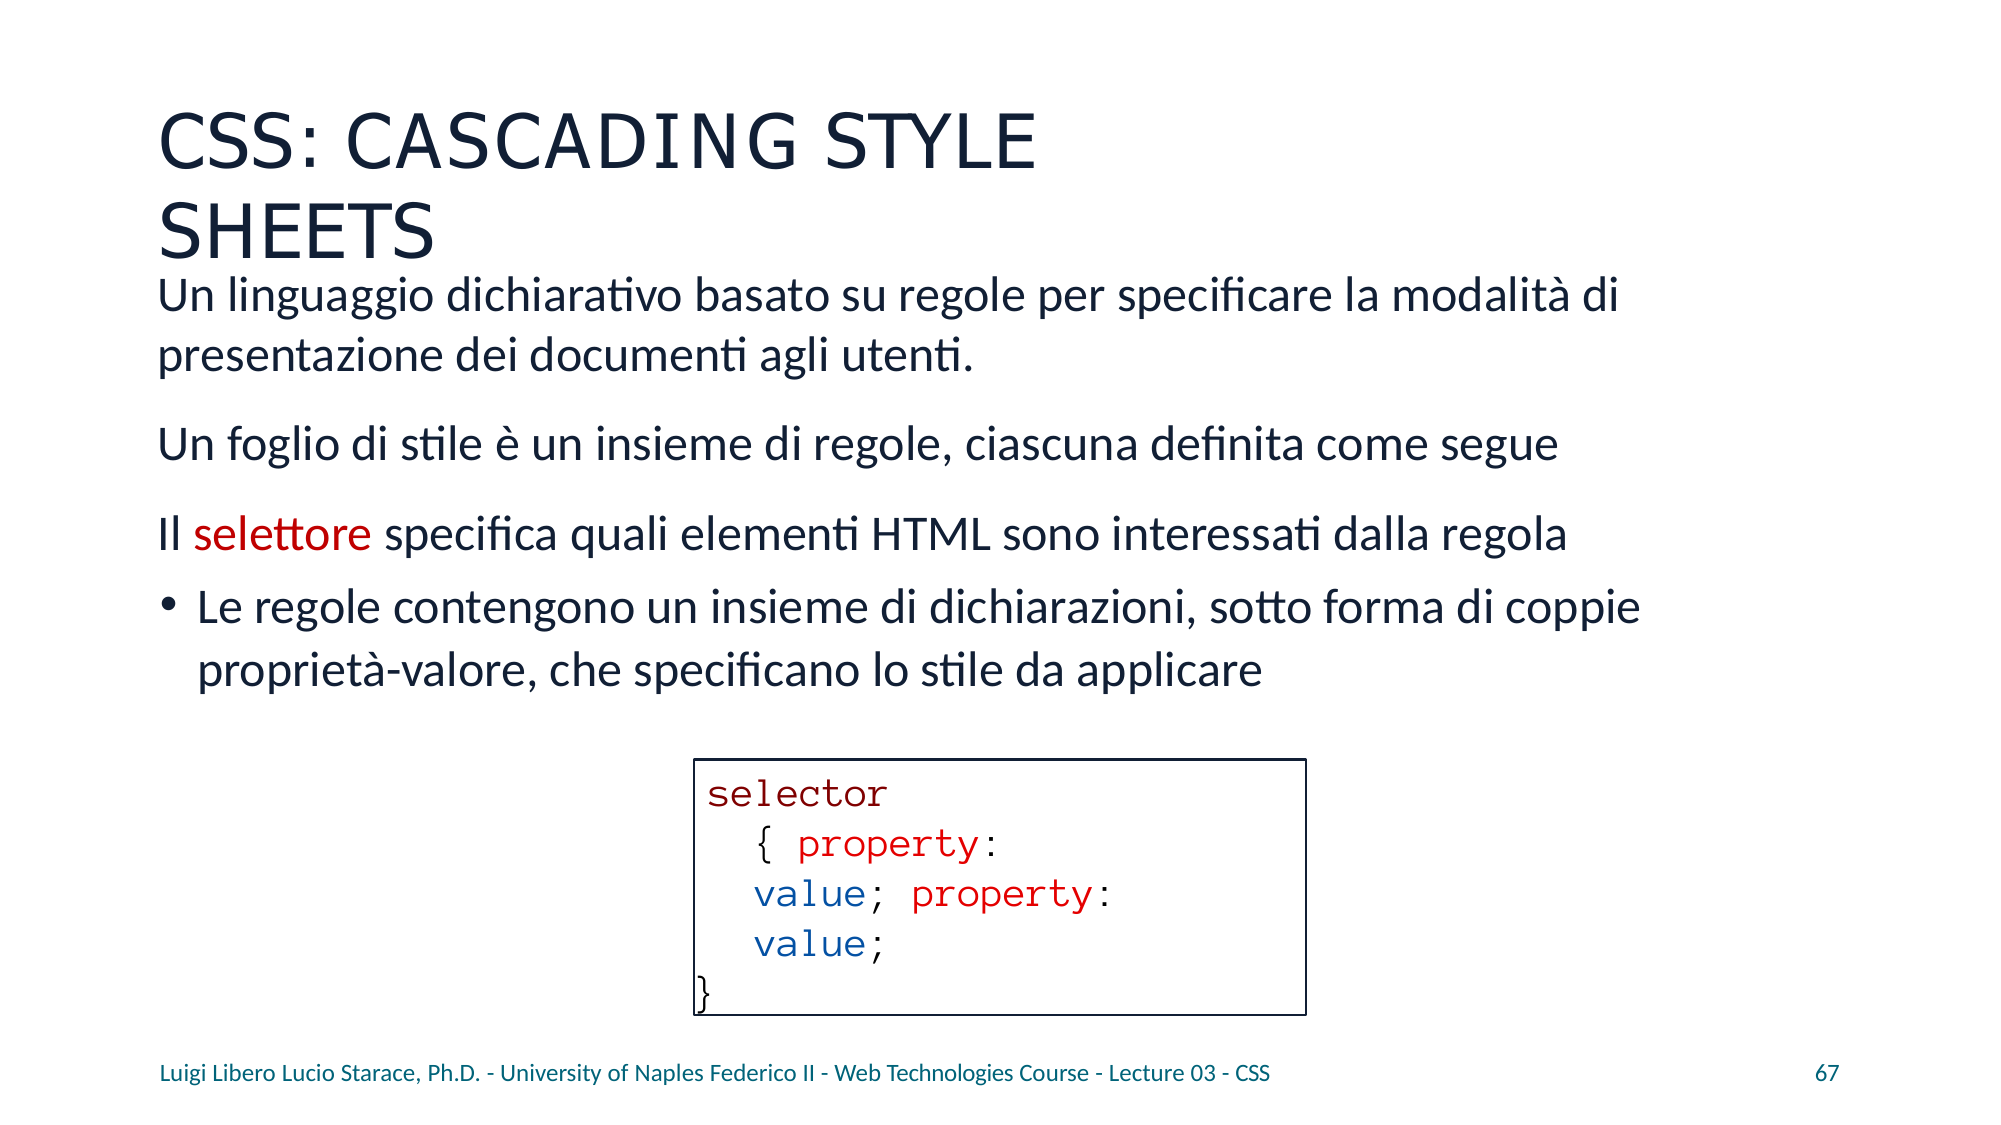

# CSS: CASCADING STYLE SHEETS
Un linguaggio dichiarativo basato su regole per specificare la modalità di presentazione dei documenti agli utenti.
Un foglio di stile è un insieme di regole, ciascuna definita come segue
Il selettore specifica quali elementi HTML sono interessati dalla regola
Le regole contengono un insieme di dichiarazioni, sotto forma di coppie proprietà-valore, che specificano lo stile da applicare
selector { property: value; property: value;
}
Luigi Libero Lucio Starace, Ph.D. - University of Naples Federico II - Web Technologies Course - Lecture 03 - CSS
67